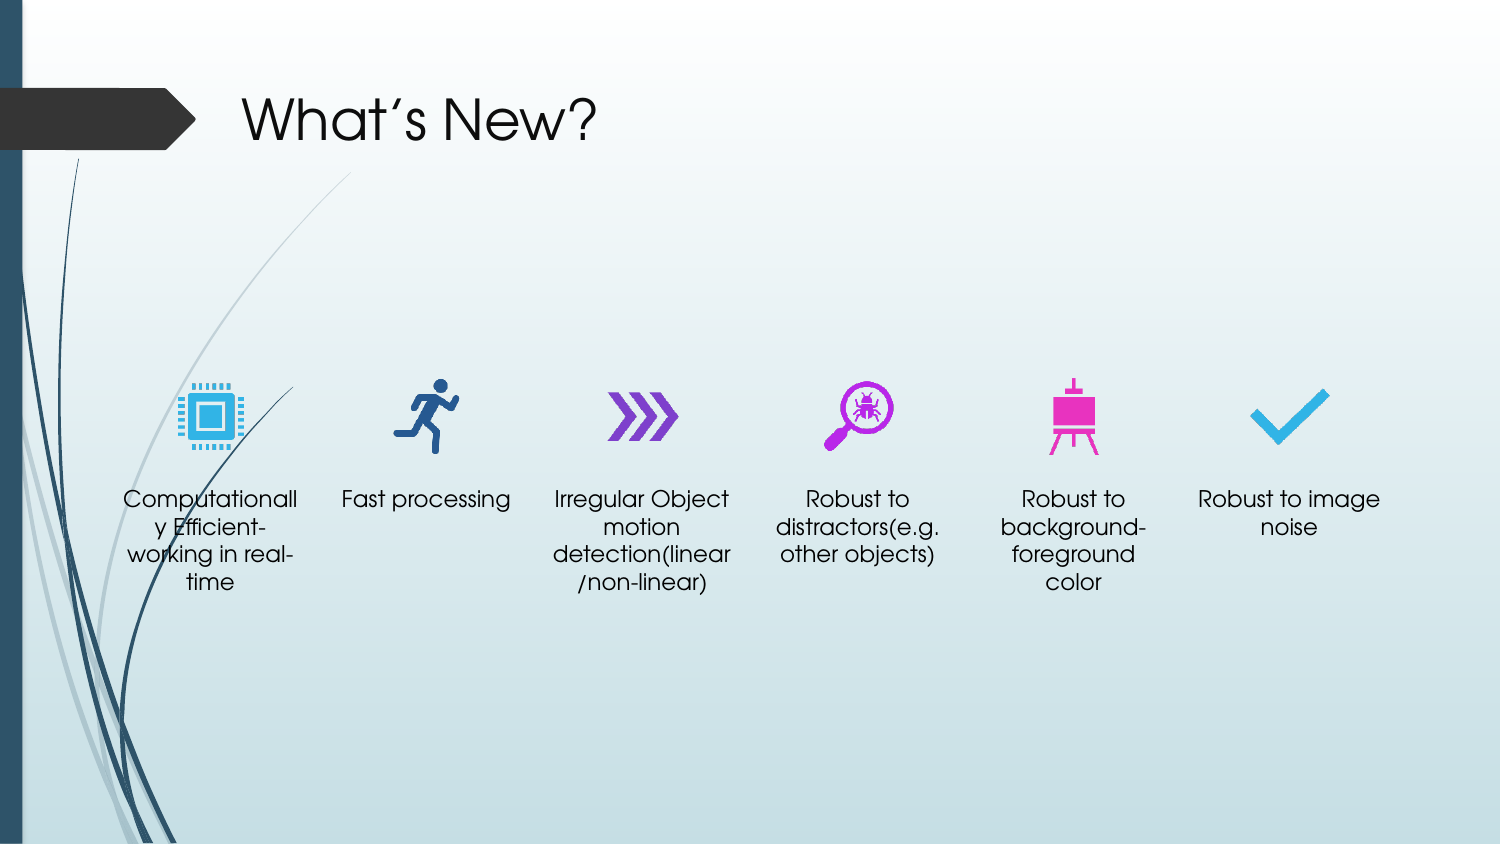

# What’s New?
Computationally Efficient- working in real-time
Fast processing
Irregular Object motion detection(linear/non-linear)
Robust to distractors(e.g. other objects)
Robust to background-foreground color
Robust to image noise